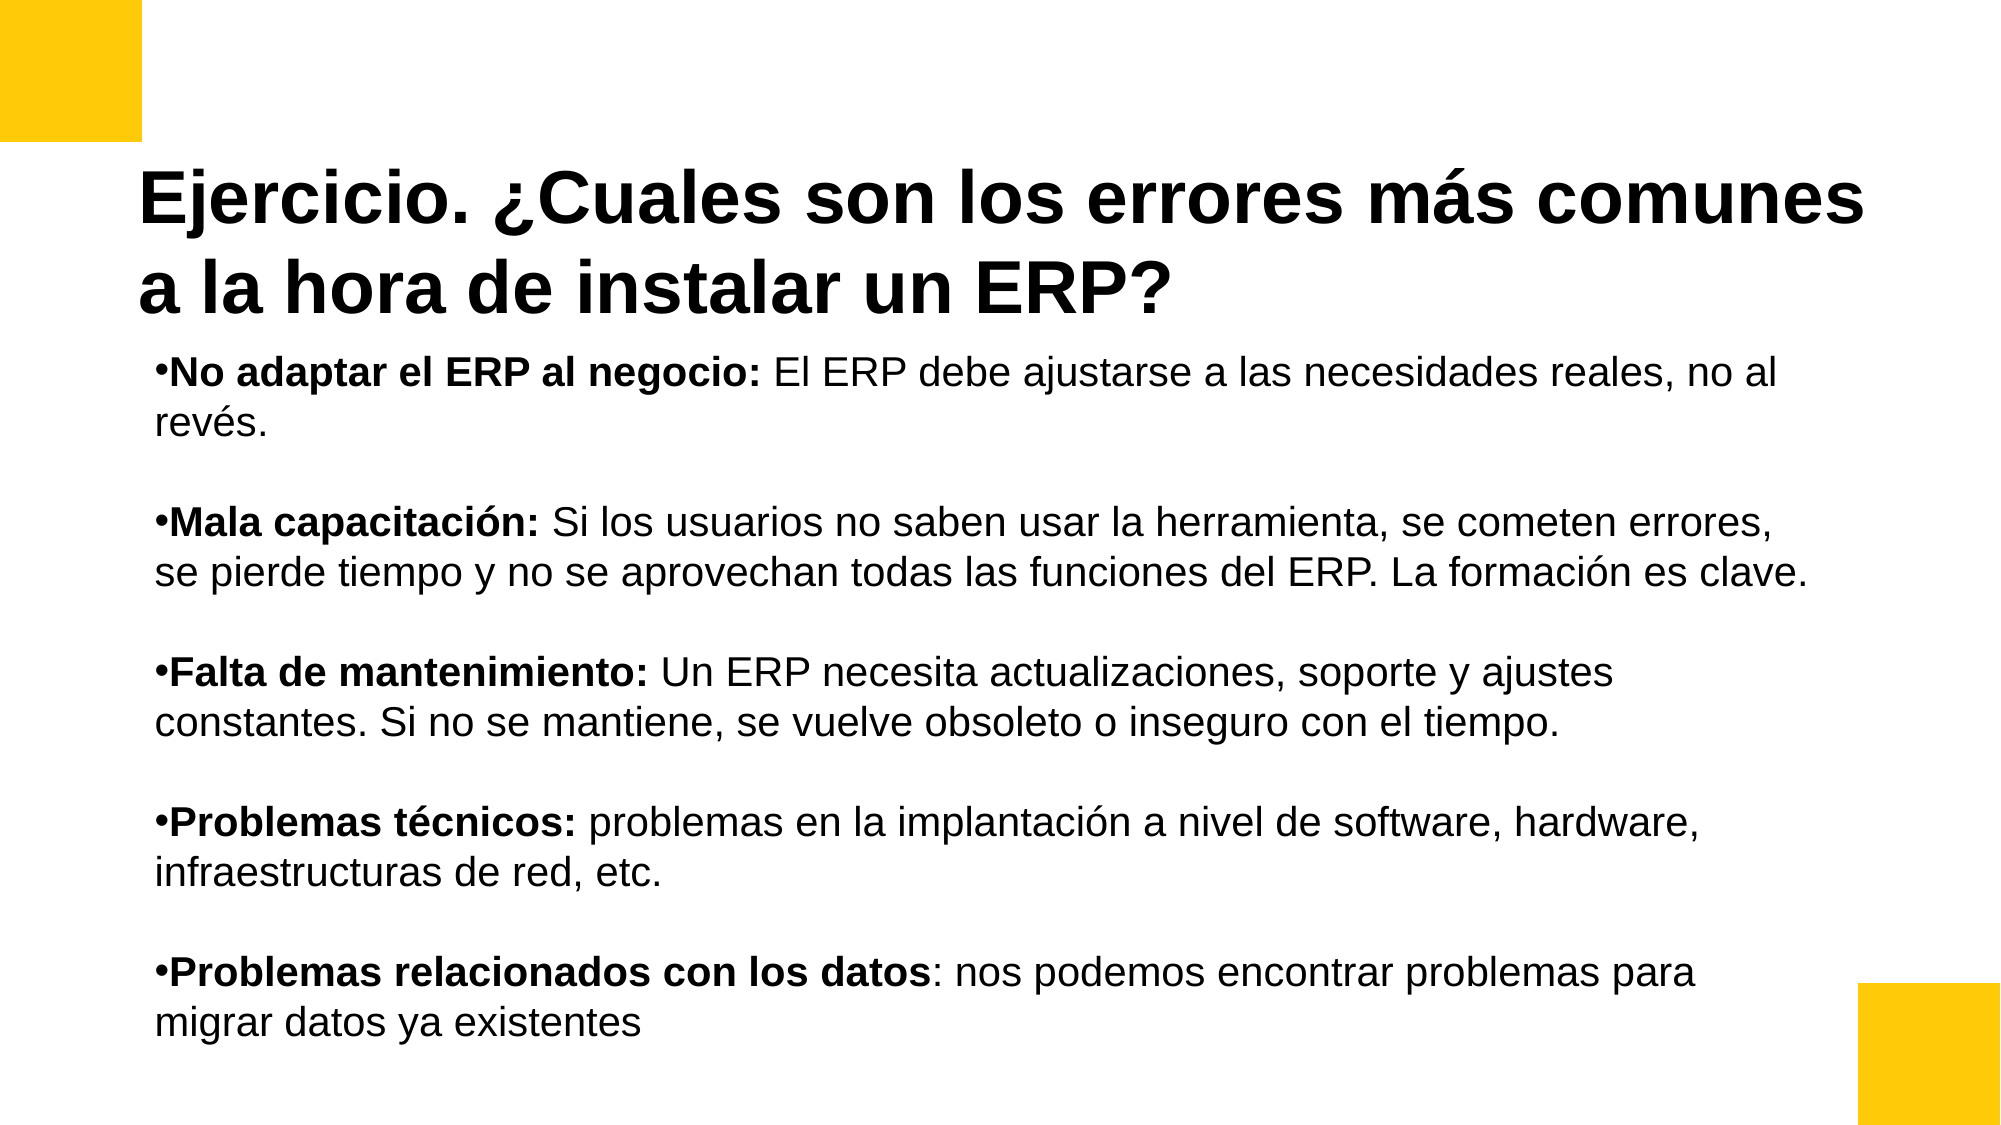

# Ejercicio. ¿Cuales son los errores más comunes a la hora de instalar un ERP?
No adaptar el ERP al negocio: El ERP debe ajustarse a las necesidades reales, no al revés.

Mala capacitación: Si los usuarios no saben usar la herramienta, se cometen errores, se pierde tiempo y no se aprovechan todas las funciones del ERP. La formación es clave.

Falta de mantenimiento: Un ERP necesita actualizaciones, soporte y ajustes constantes. Si no se mantiene, se vuelve obsoleto o inseguro con el tiempo.

Problemas técnicos: problemas en la implantación a nivel de software, hardware, infraestructuras de red, etc.

Problemas relacionados con los datos: nos podemos encontrar problemas para migrar datos ya existentes